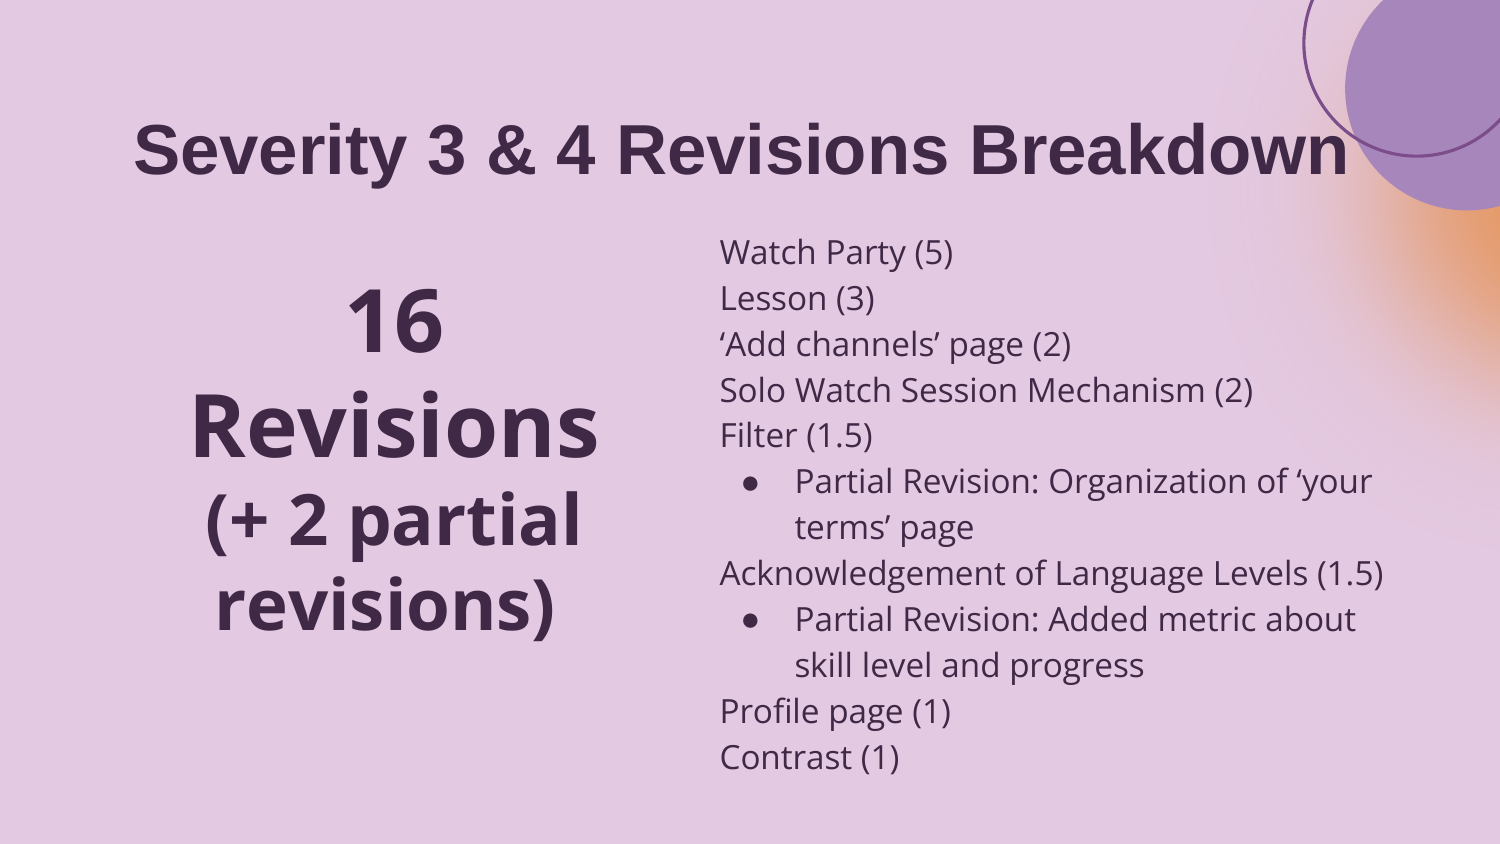

Severity 3 & 4 Revisions Breakdown
Watch Party (5)
Lesson (3)
‘Add channels’ page (2)
Solo Watch Session Mechanism (2)
Filter (1.5)
Partial Revision: Organization of ‘your terms’ page
Acknowledgement of Language Levels (1.5)
Partial Revision: Added metric about skill level and progress
Profile page (1)
Contrast (1)

16
Revisions
(+ 2 partial revisions)